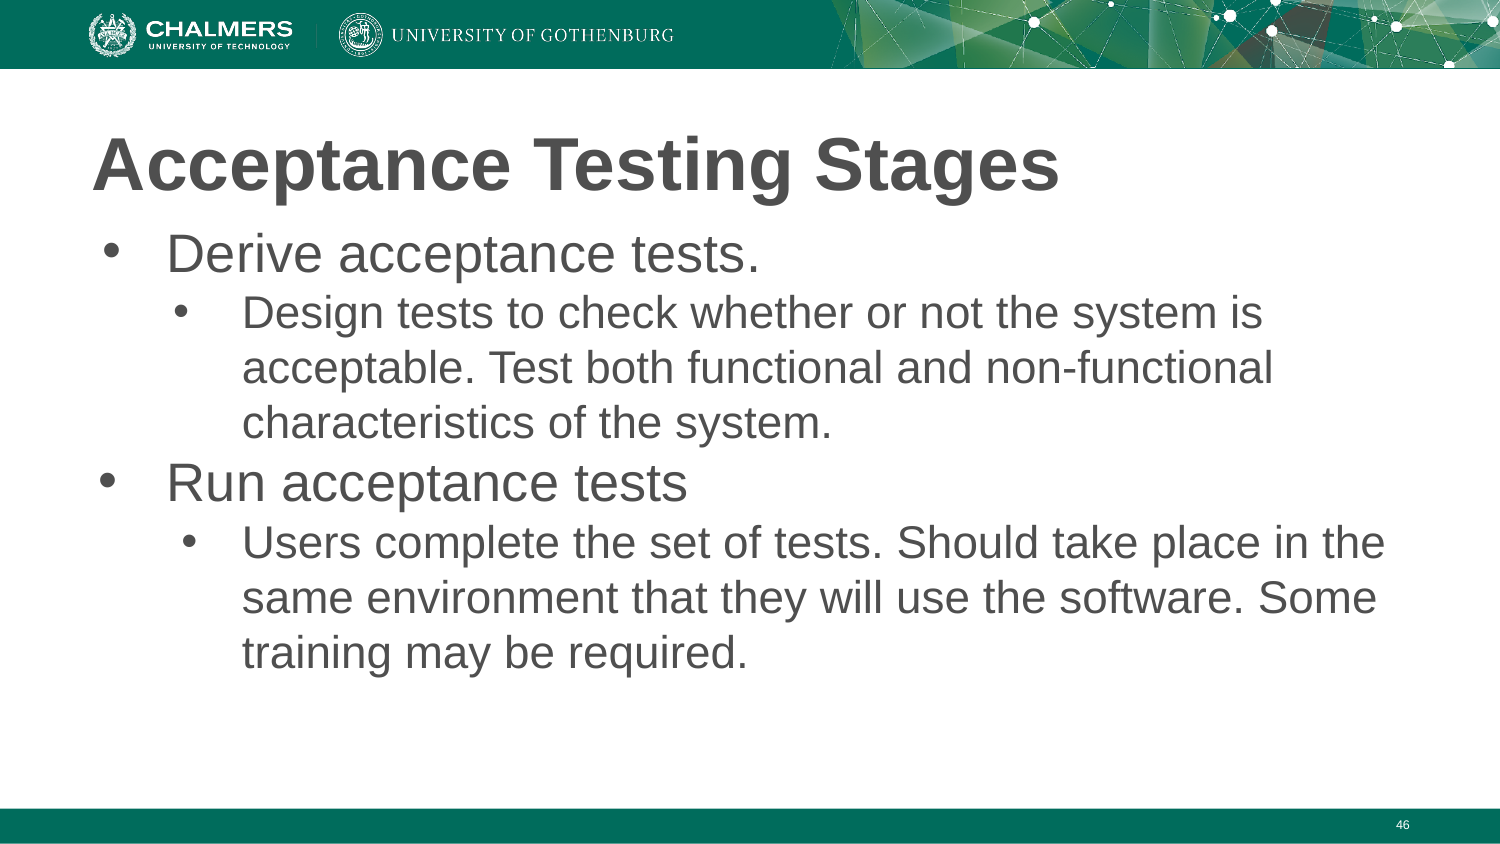

# Acceptance Testing Stages
Derive acceptance tests.
Design tests to check whether or not the system is acceptable. Test both functional and non-functional characteristics of the system.
Run acceptance tests
Users complete the set of tests. Should take place in the same environment that they will use the software. Some training may be required.
46